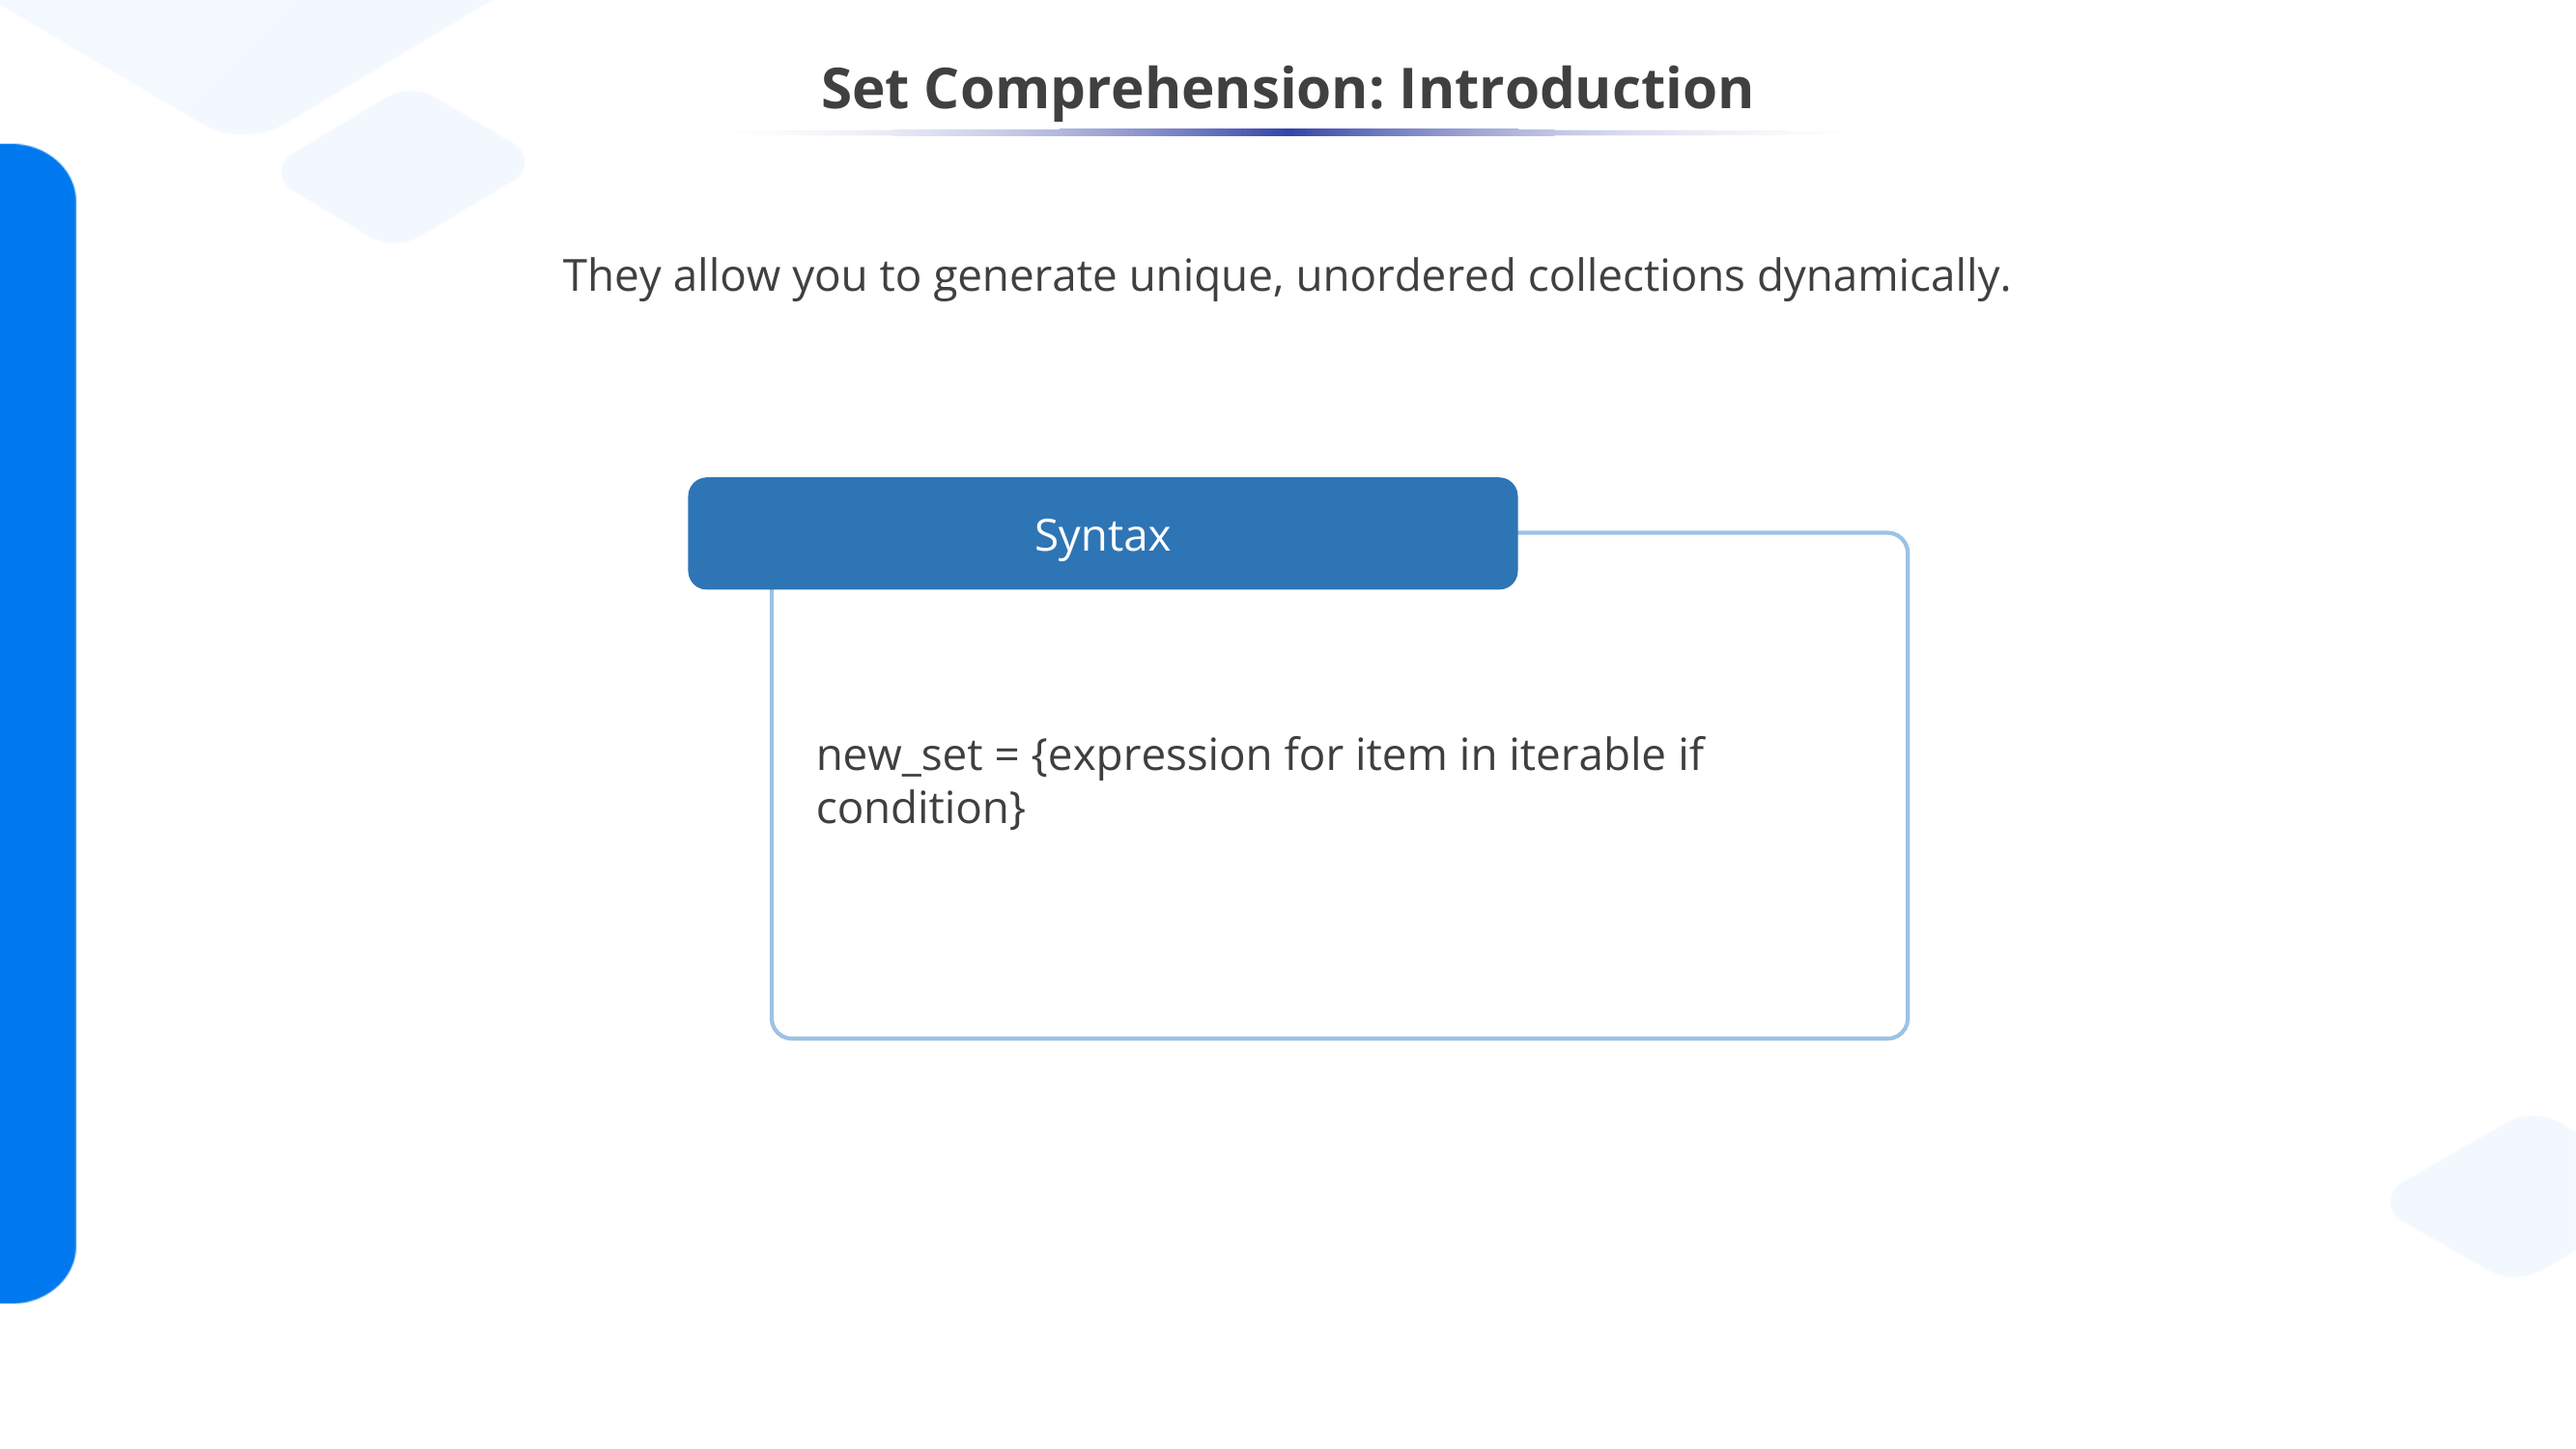

# Set Comprehension: Introduction

They allow you to generate unique, unordered collections dynamically.
Syntax

new_set = {expression for item in iterable if condition}